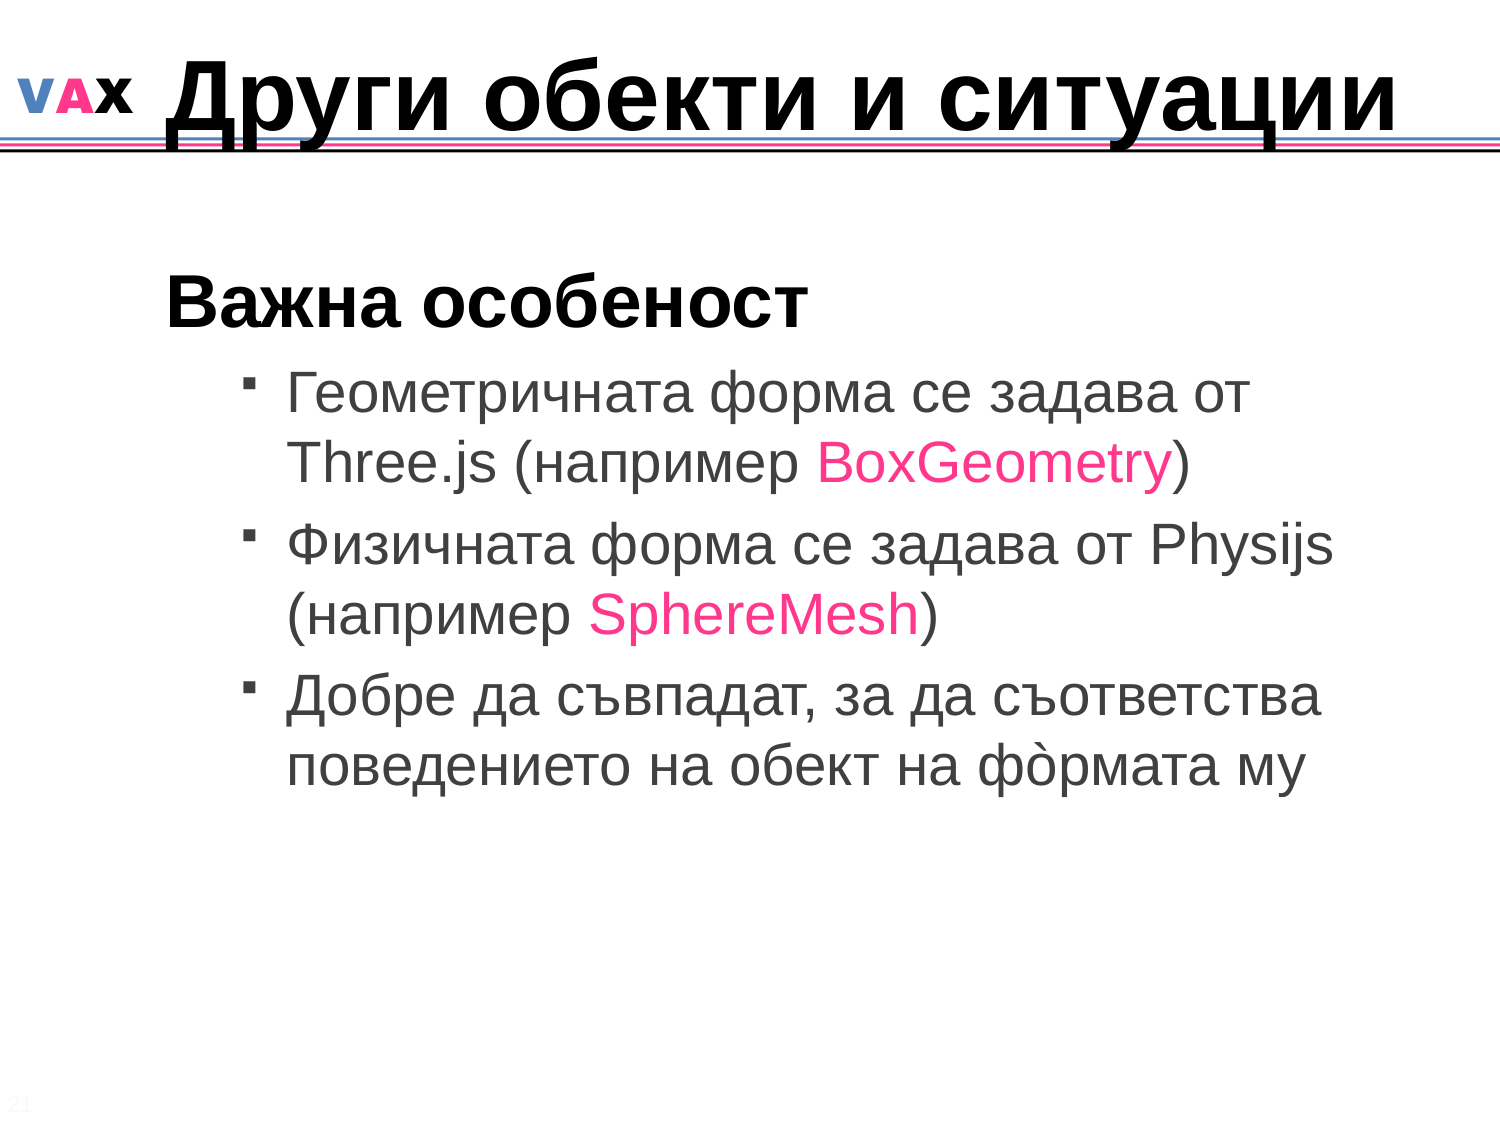

# Други обекти и ситуации
Важна особеност
Геометричната форма се задава от Three.js (например BoxGeometry)
Физичната форма се задава от Physijs (например SphereMesh)
Добре да съвпадат, за да съответства поведението на обект на фòрмата му